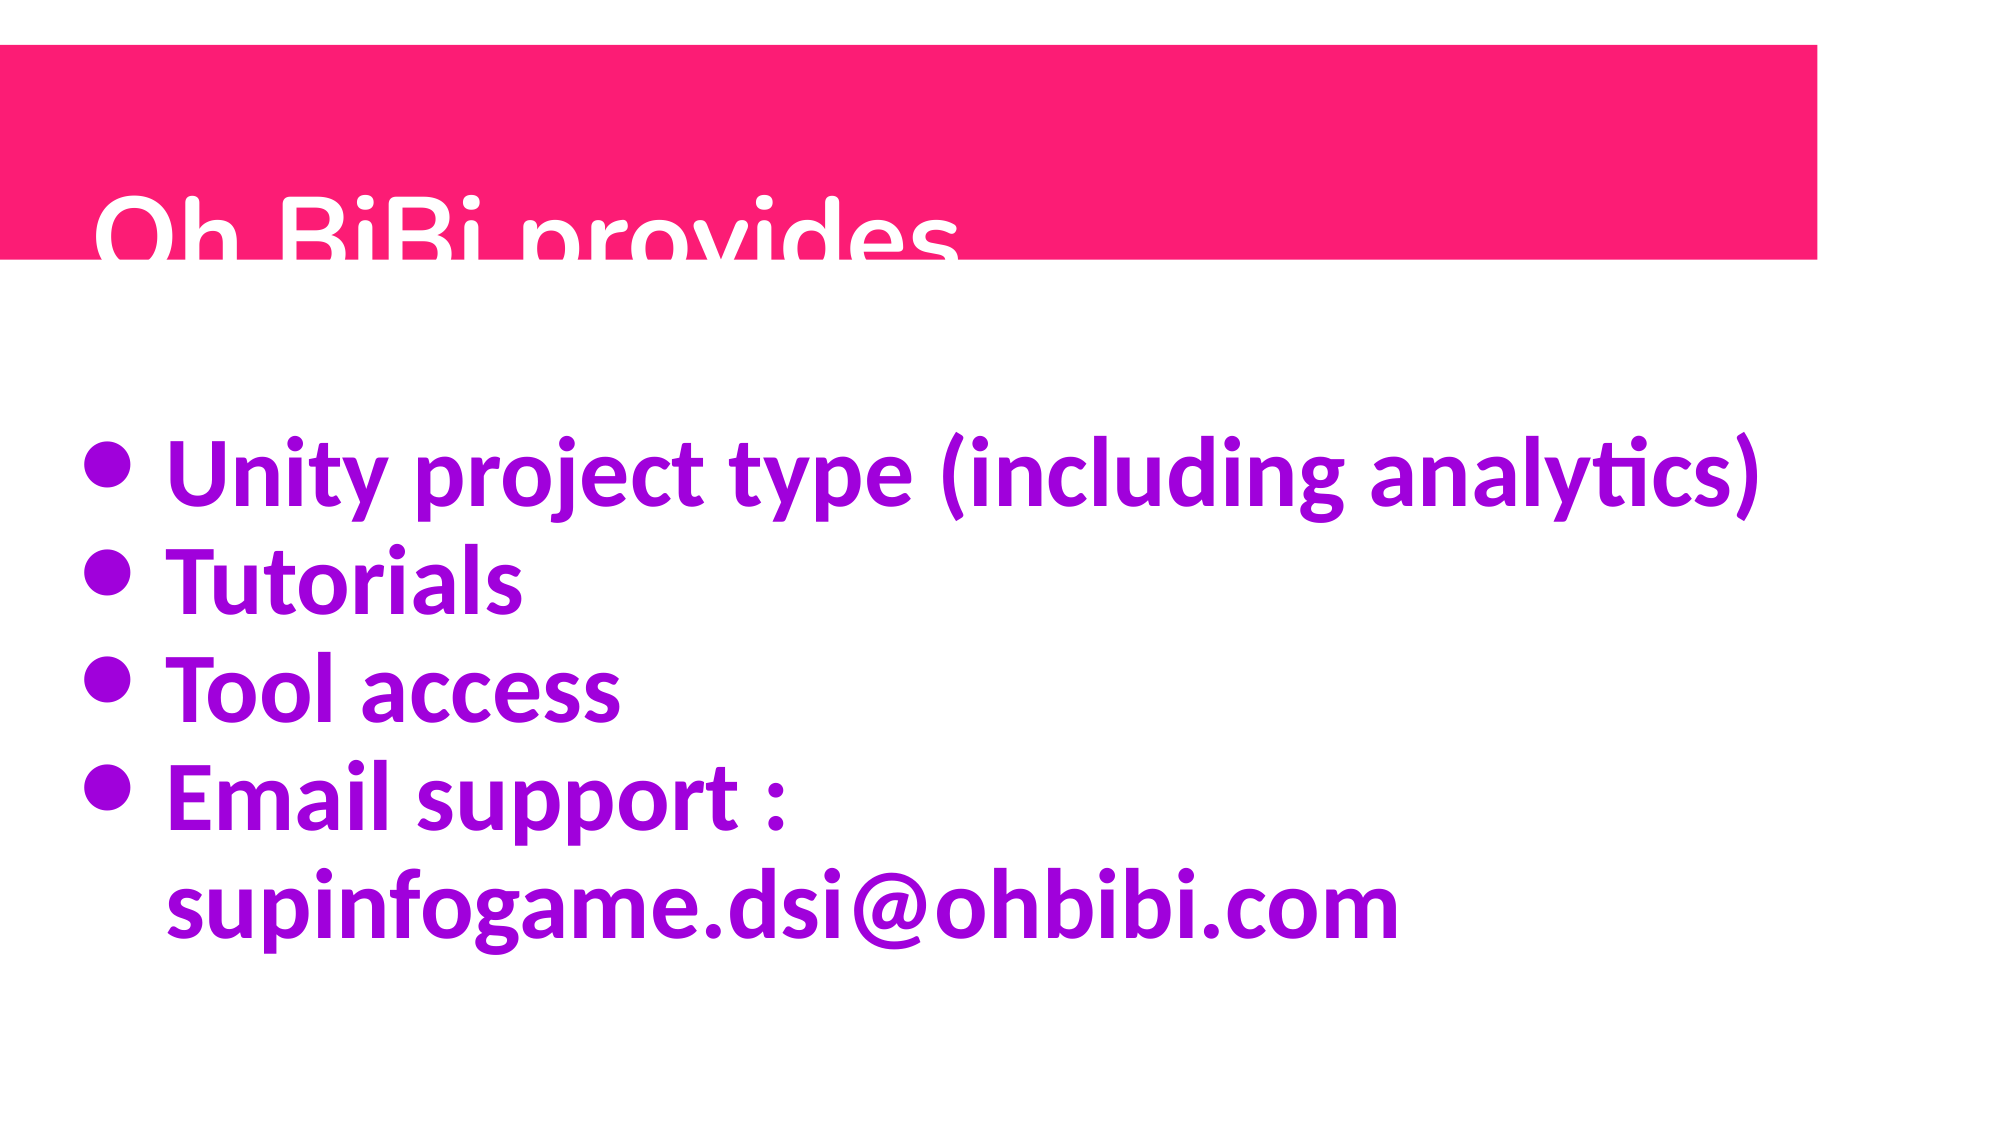

Oh BiBi provides
Unity project type (including analytics)
Tutorials
Tool access
Email support : supinfogame.dsi@ohbibi.com